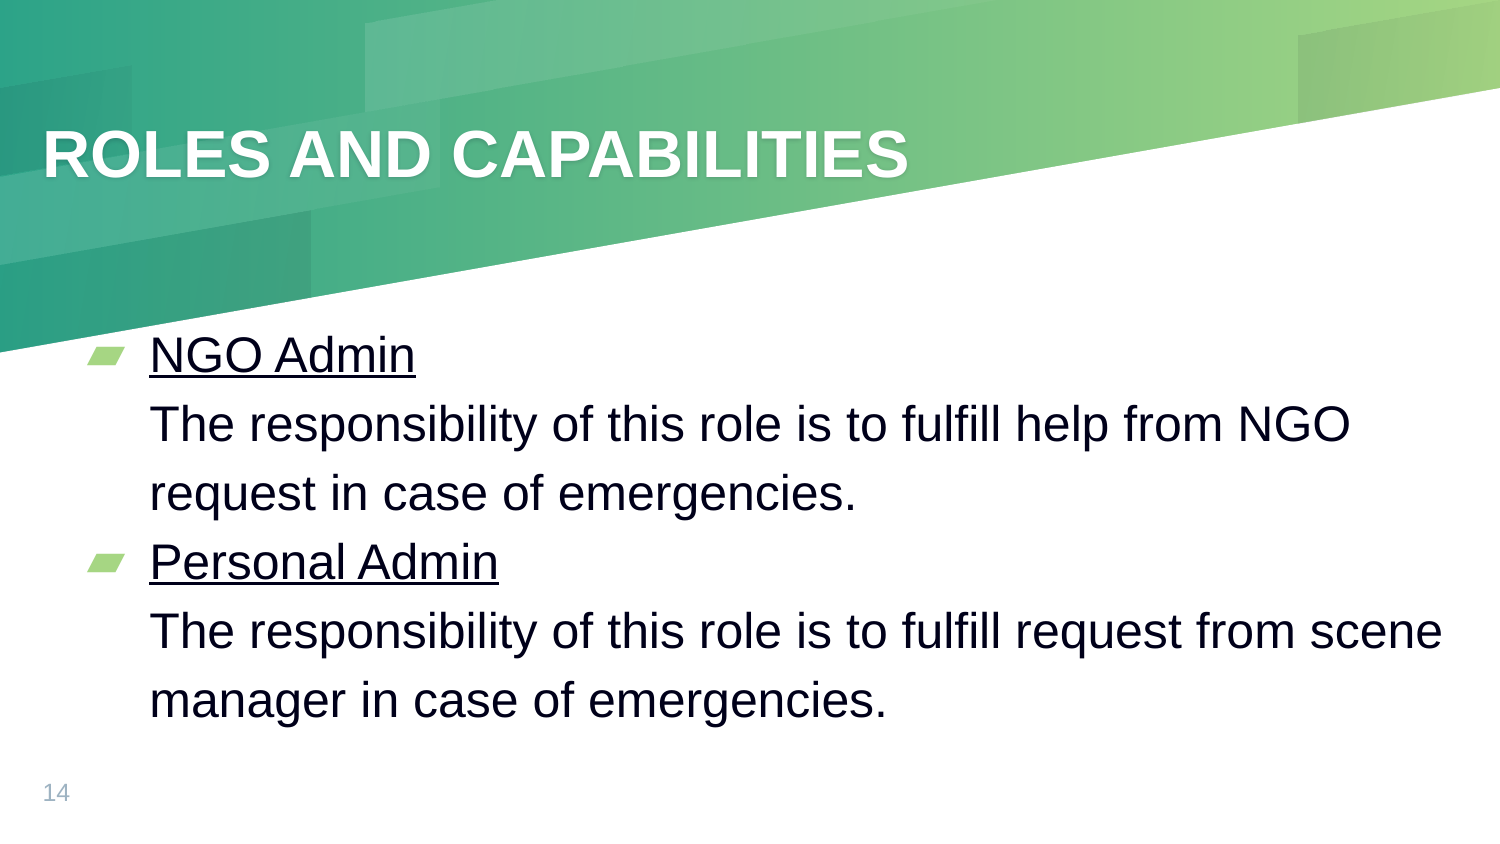

# ROLES AND CAPABILITIES
NGO Admin
The responsibility of this role is to fulfill help from NGO request in case of emergencies.
Personal Admin
The responsibility of this role is to fulfill request from scene manager in case of emergencies.
14